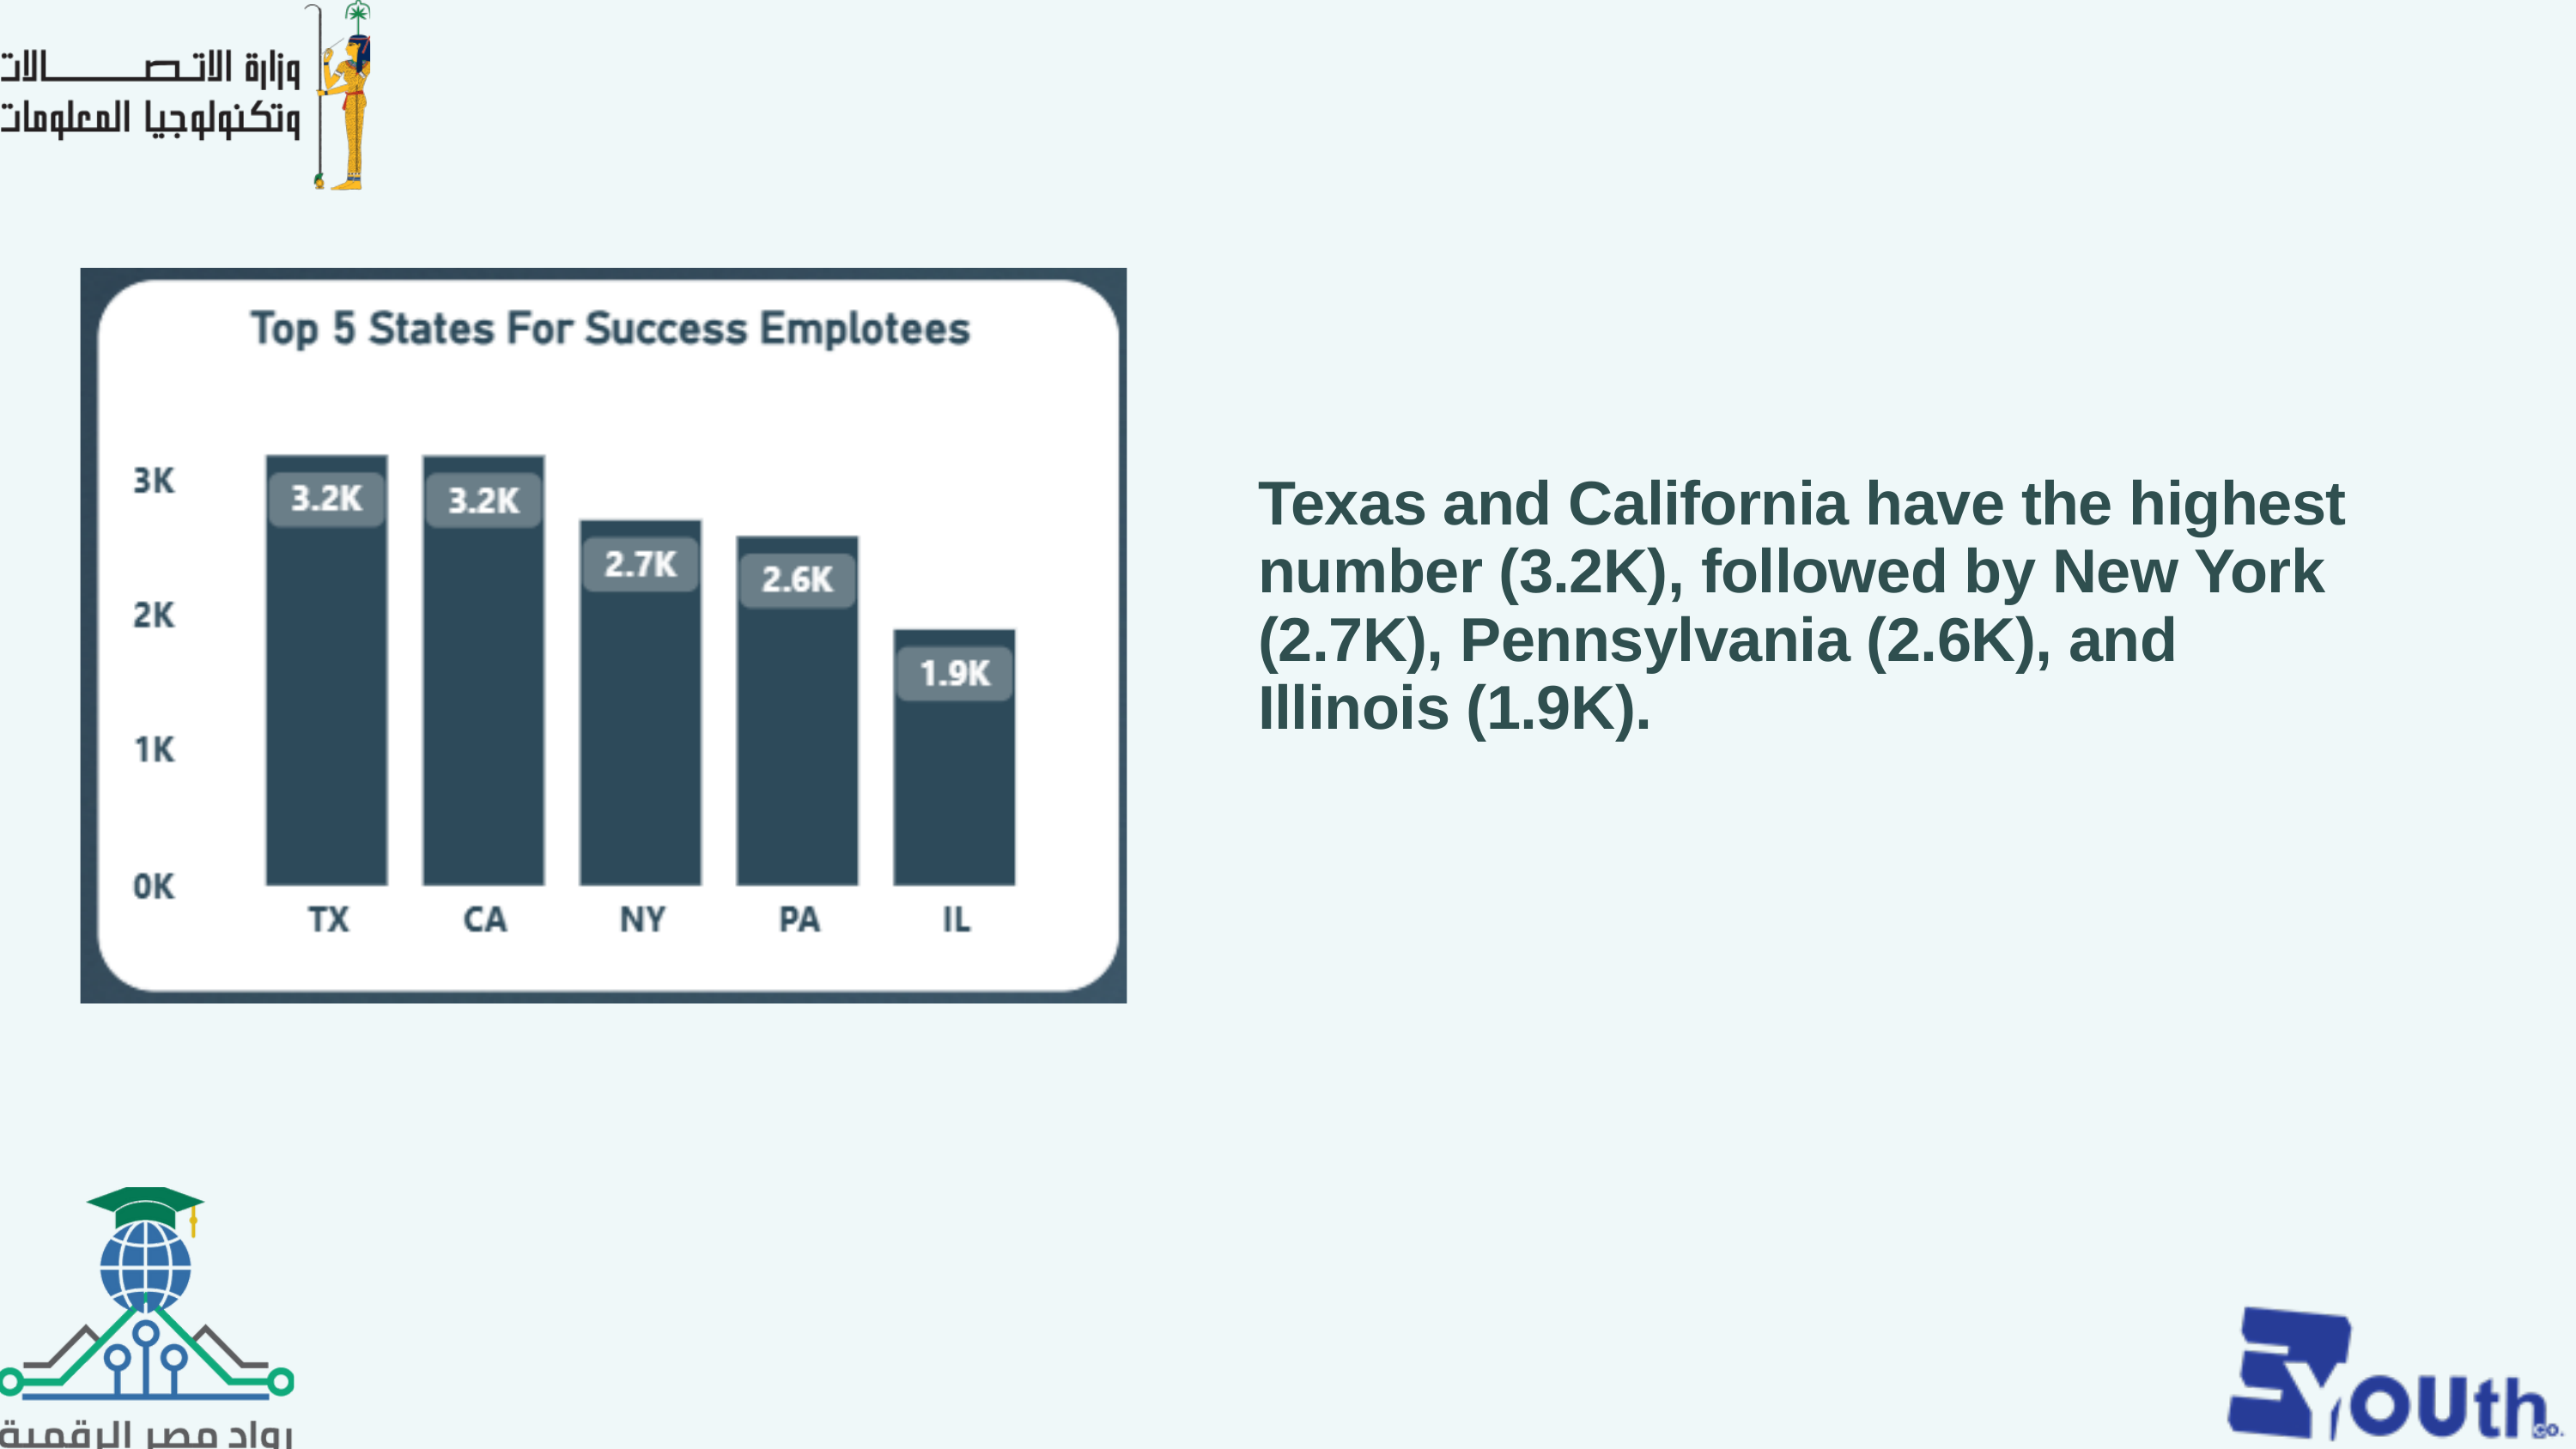

Texas and California have the highest number (3.2K), followed by New York (2.7K), Pennsylvania (2.6K), and Illinois (1.9K).